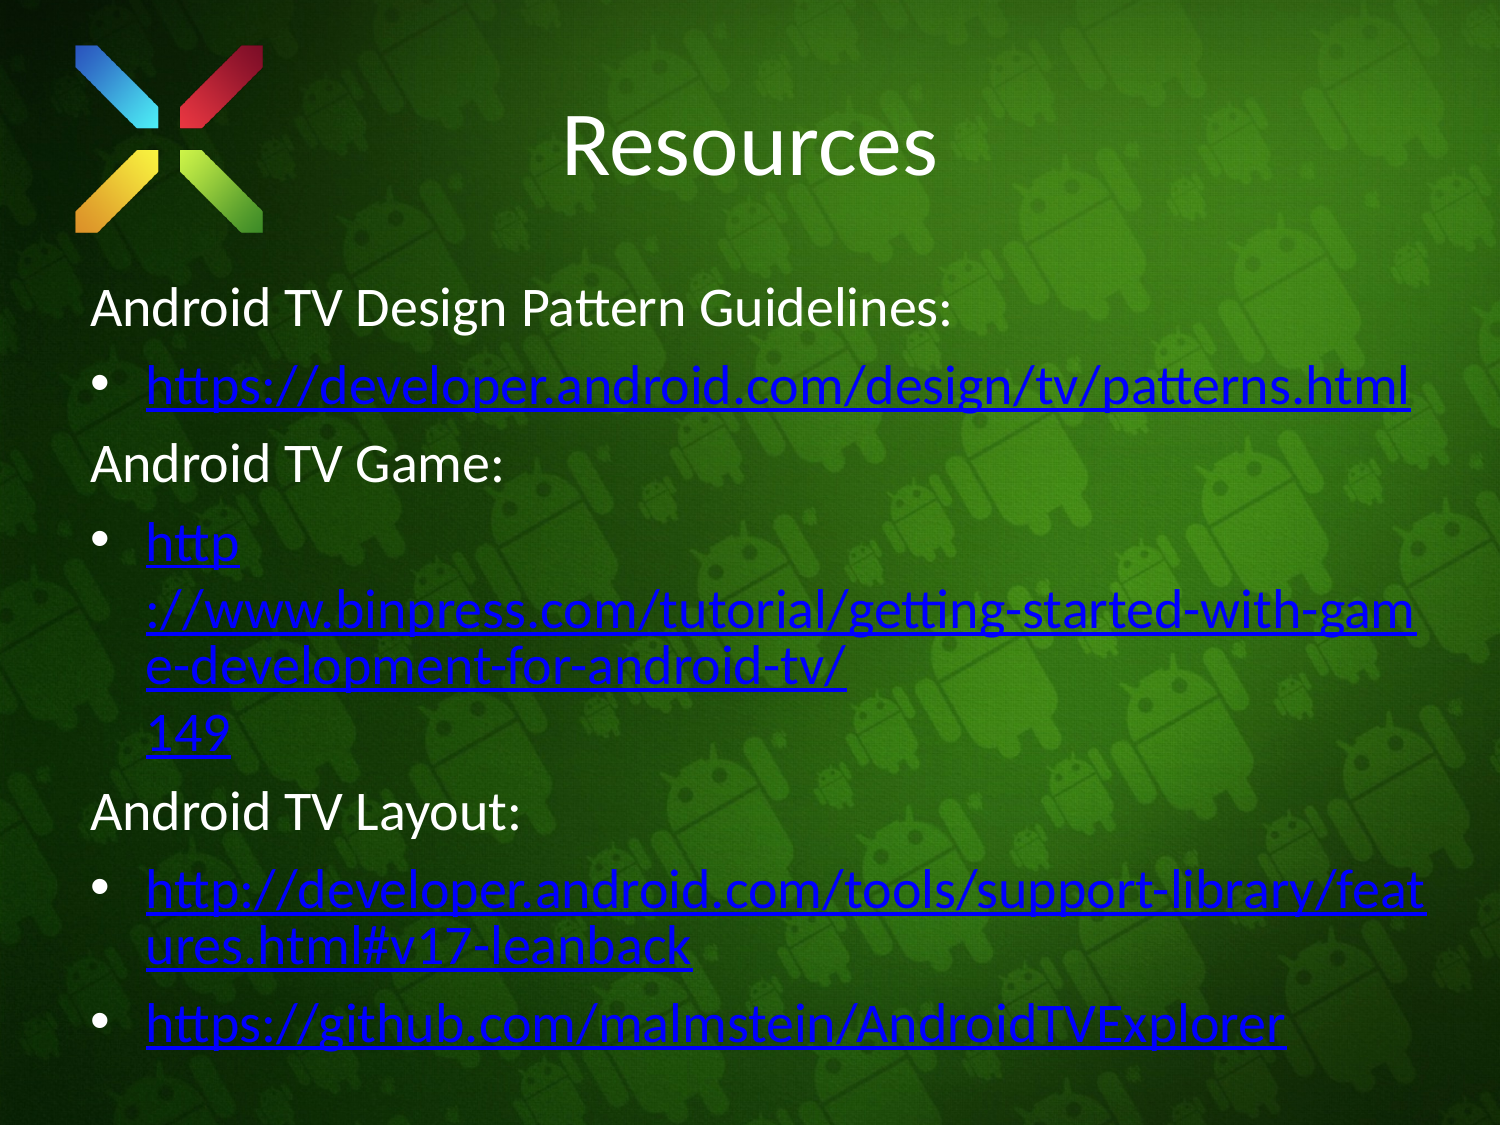

# Resources
Android TV Design Pattern Guidelines:
https://developer.android.com/design/tv/patterns.html
Android TV Game:
http://www.binpress.com/tutorial/getting-started-with-game-development-for-android-tv/149
Android TV Layout:
http://developer.android.com/tools/support-library/features.html#v17-leanback
https://github.com/malmstein/AndroidTVExplorer